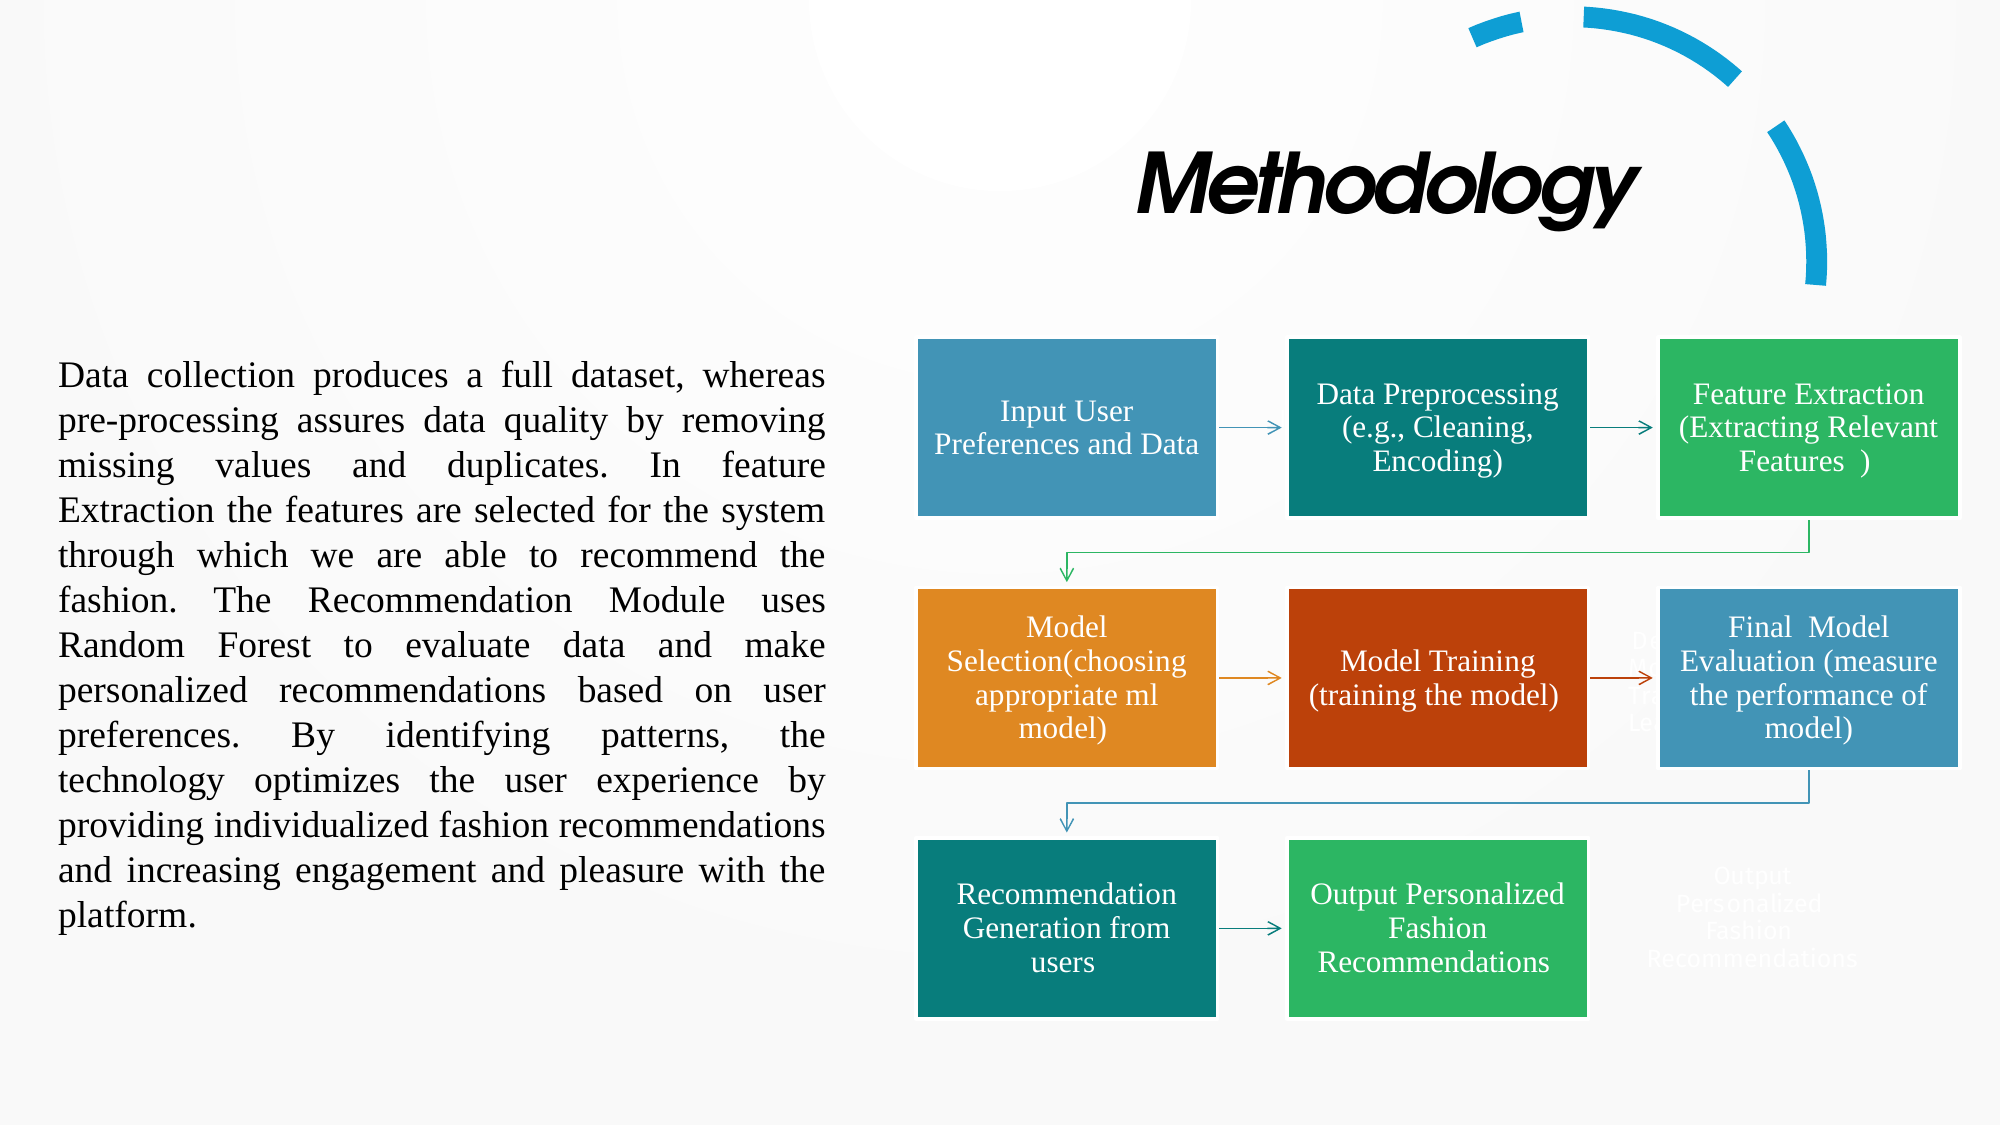

# Methodology

Input User Preferences and Data

Data Preprocessing (e.g., Cleaning, Encoding)

Feature Extraction (Extracting Relevant Features  )

Model Selection(choosing appropriate ml model)

Model Training (training the model)

Final  Model Evaluation (measure the performance of model)

Recommendation Generation from users
Output Personalized Fashion Recommendations
Data collection produces a full dataset, whereas pre-processing assures data quality by removing missing values and duplicates. In feature Extraction the features are selected for the system through which we are able to recommend the fashion. The Recommendation Module uses Random Forest to evaluate data and make personalized recommendations based on user preferences. By identifying patterns, the technology optimizes the user experience by providing individualized fashion recommendations and increasing engagement and pleasure with the platform.
Data Preprocessing  (e.g., Cleaning,  Encoding)
Business Model  Creation
Input User Preferences  and Data
Machine Learning  (Training and Testing  Models)
Deep Learning Models  (Building and Training  Deep Learning Models)
Recommendation  Generation (Using ML,  DL, and NLP to  Generate  Recommendations)
Natural Language  Processing (NLP for  Textual Data)
Output Personalized  Fashion  Recommendations